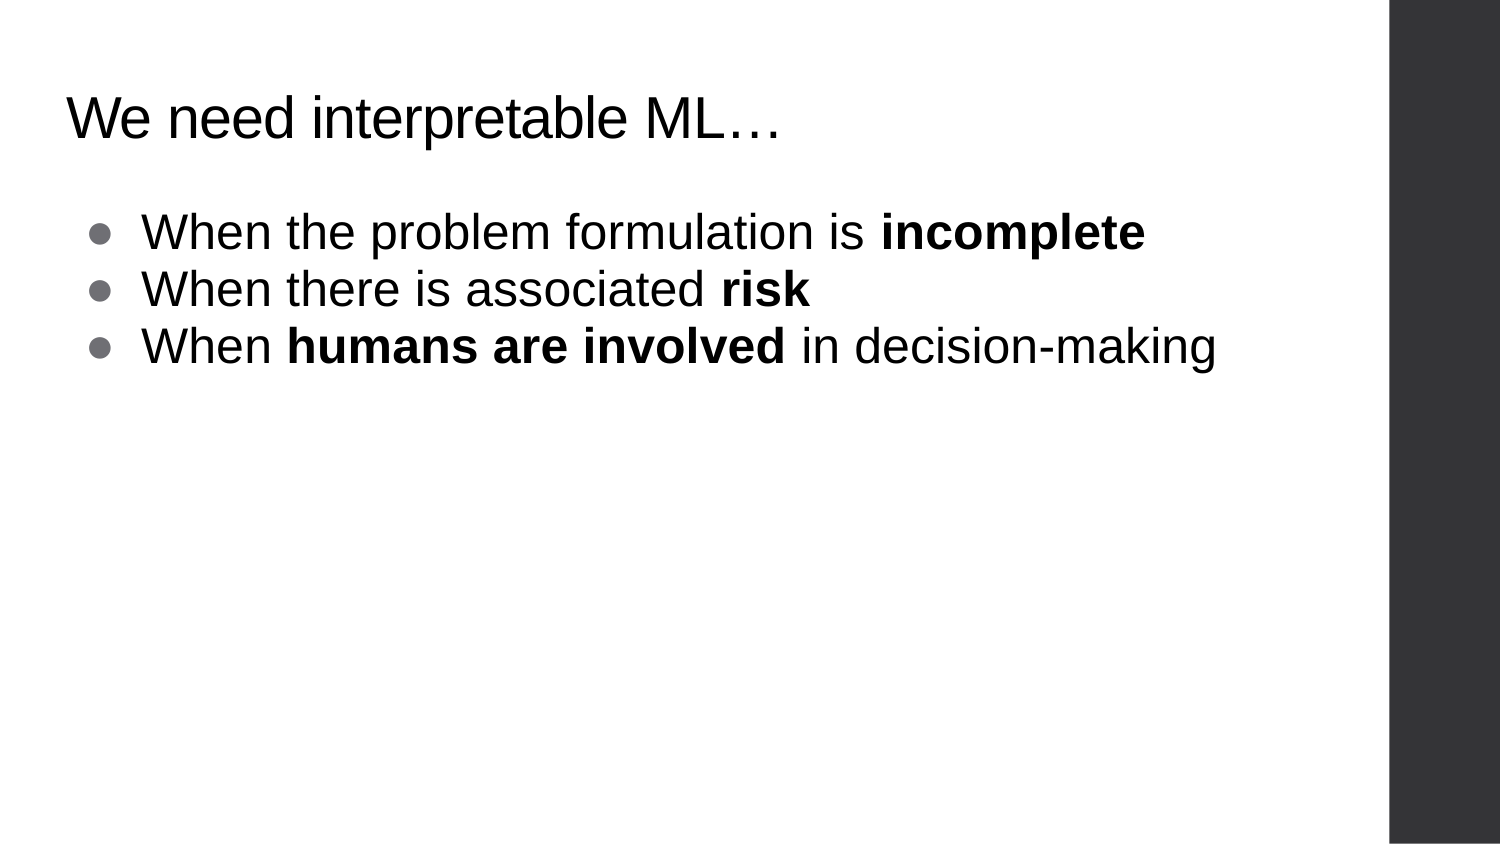

# We need interpretable ML…
When the problem formulation is incomplete
When there is associated risk
When humans are involved in decision-making